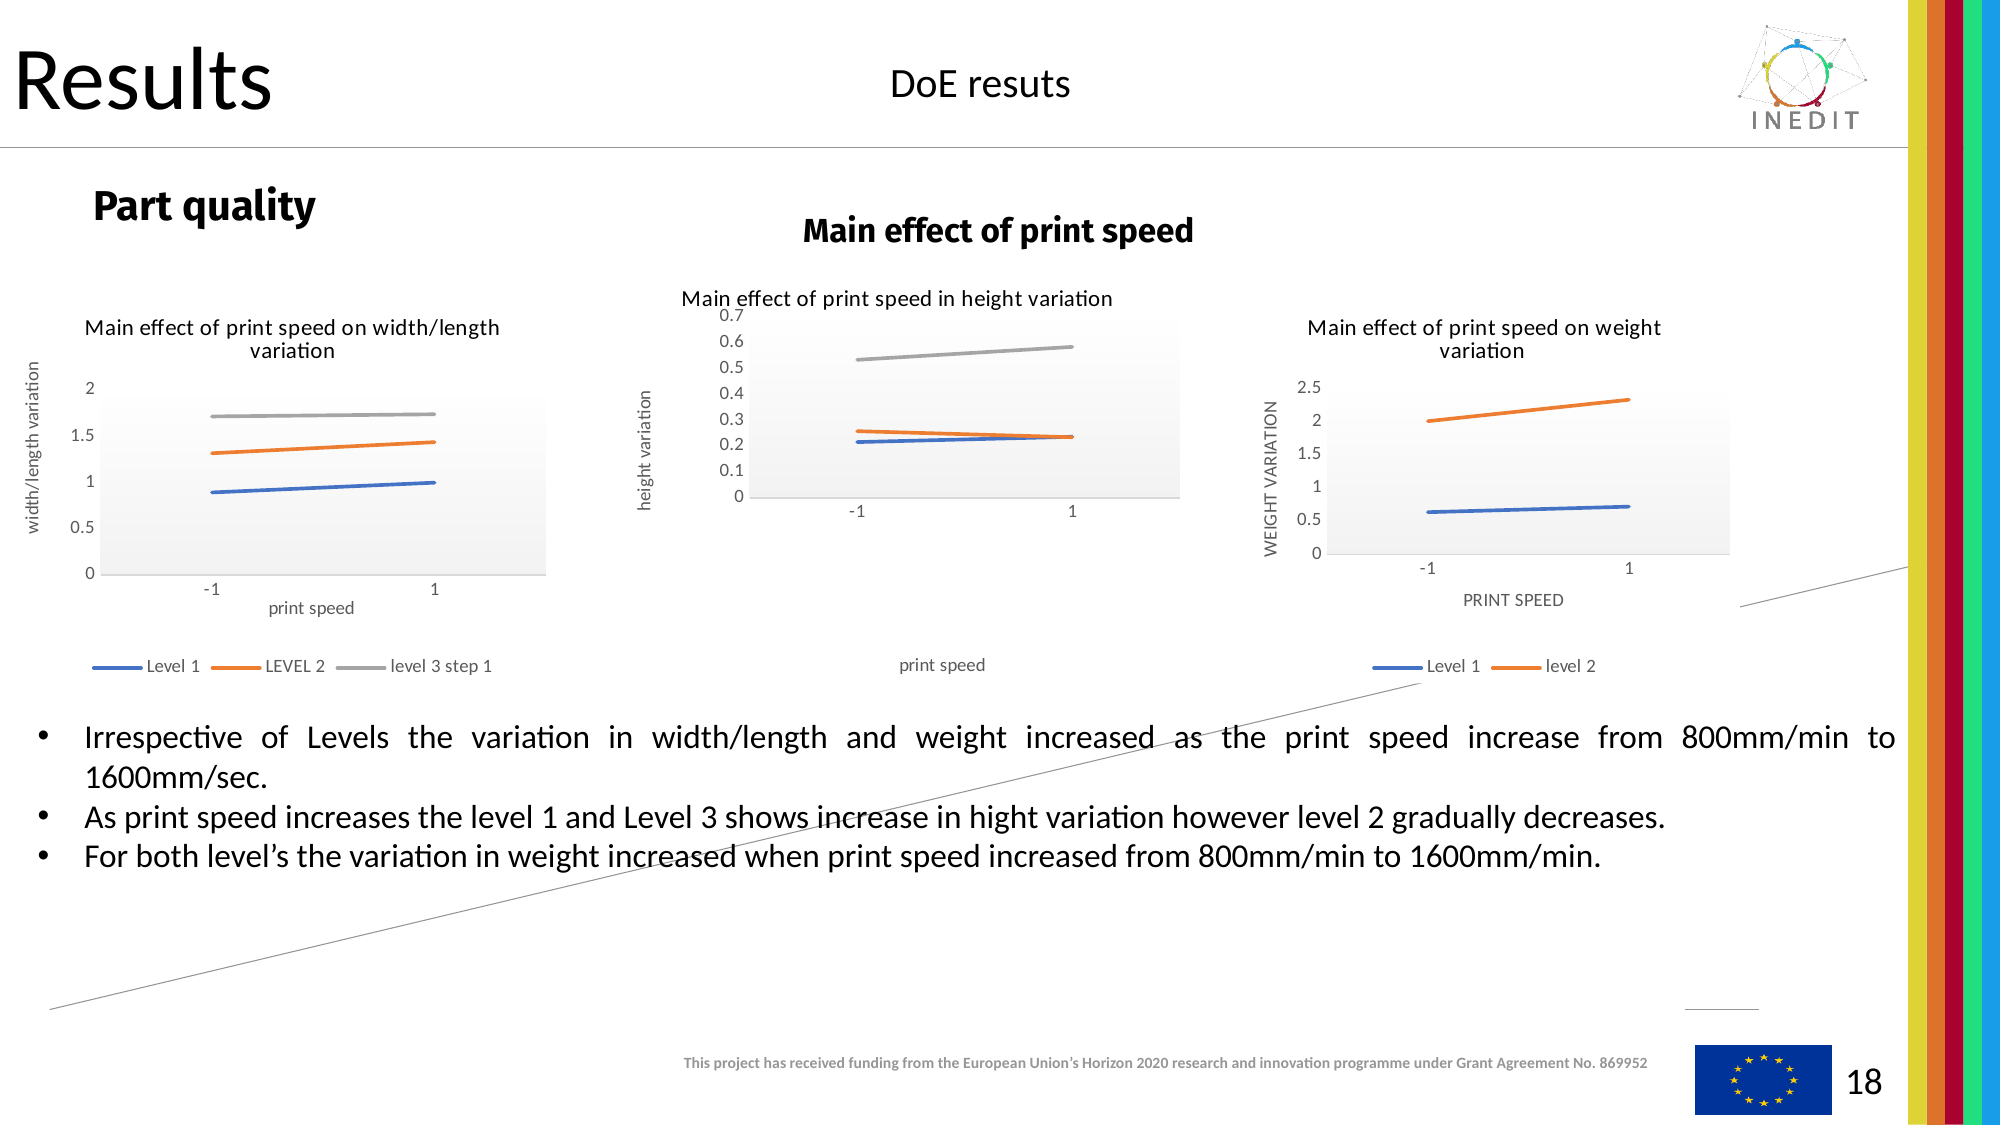

# Results
DoE resuts
Part quality
Main effect of print speed

### Chart: Main effect of print speed in height variation

| Category |  |  |  |
|---|---|---|---|
| -1 | 0.21578125 | 0.2579687500000001 | 0.5335937500000001 |
| 1 | 0.23640624999999998 | 0.23453125000000014 | 0.5835937500000001 |

### Chart: Main effect of print speed on width/length variation

| Category |  |  |  |
|---|---|---|---|
| -1 | 0.8940625 | 1.318125 | 1.7157812499999996 |
| 1 | 1.00078125 | 1.4384375 | 1.7393750000000003 |

### Chart: Main effect of print speed on weight variation

| Category |  |  |
|---|---|---|
| -1 | 0.6356999999999999 | 2.0098749999999996 |
| 1 | 0.71945 | 2.3329999999999997 |
Irrespective of Levels the variation in width/length and weight increased as the print speed increase from 800mm/min to 1600mm/sec.
As print speed increases the level 1 and Level 3 shows increase in hight variation however level 2 gradually decreases.
For both level’s the variation in weight increased when print speed increased from 800mm/min to 1600mm/min.
18